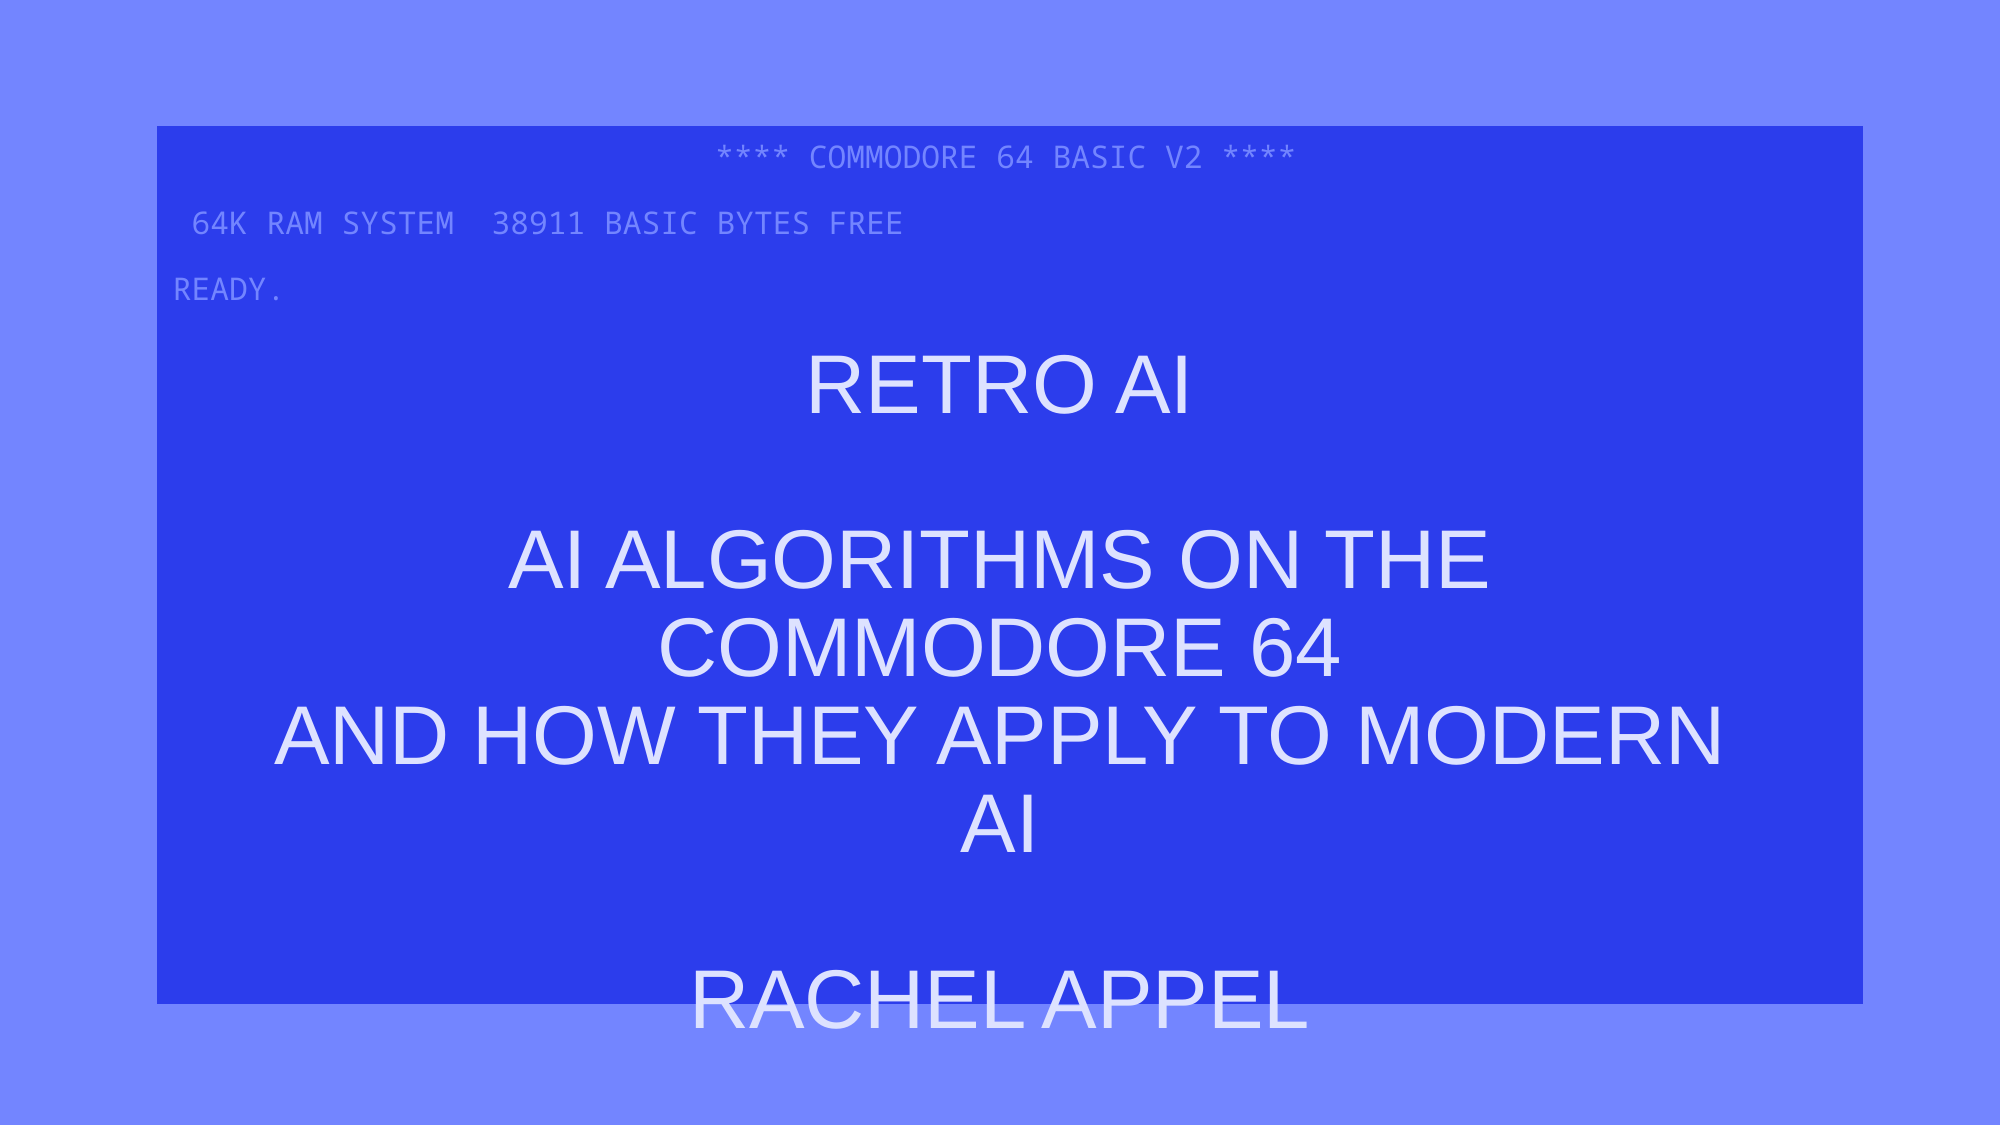

**** COMMODORE 64 BASIC V2 ****

 64K RAM SYSTEM  38911 BASIC BYTES FREE

READY.
RETRO AI

AI ALGORITHMS ON THE COMMODORE 64
AND HOW THEY APPLY TO MODERN AI

RACHEL APPEL